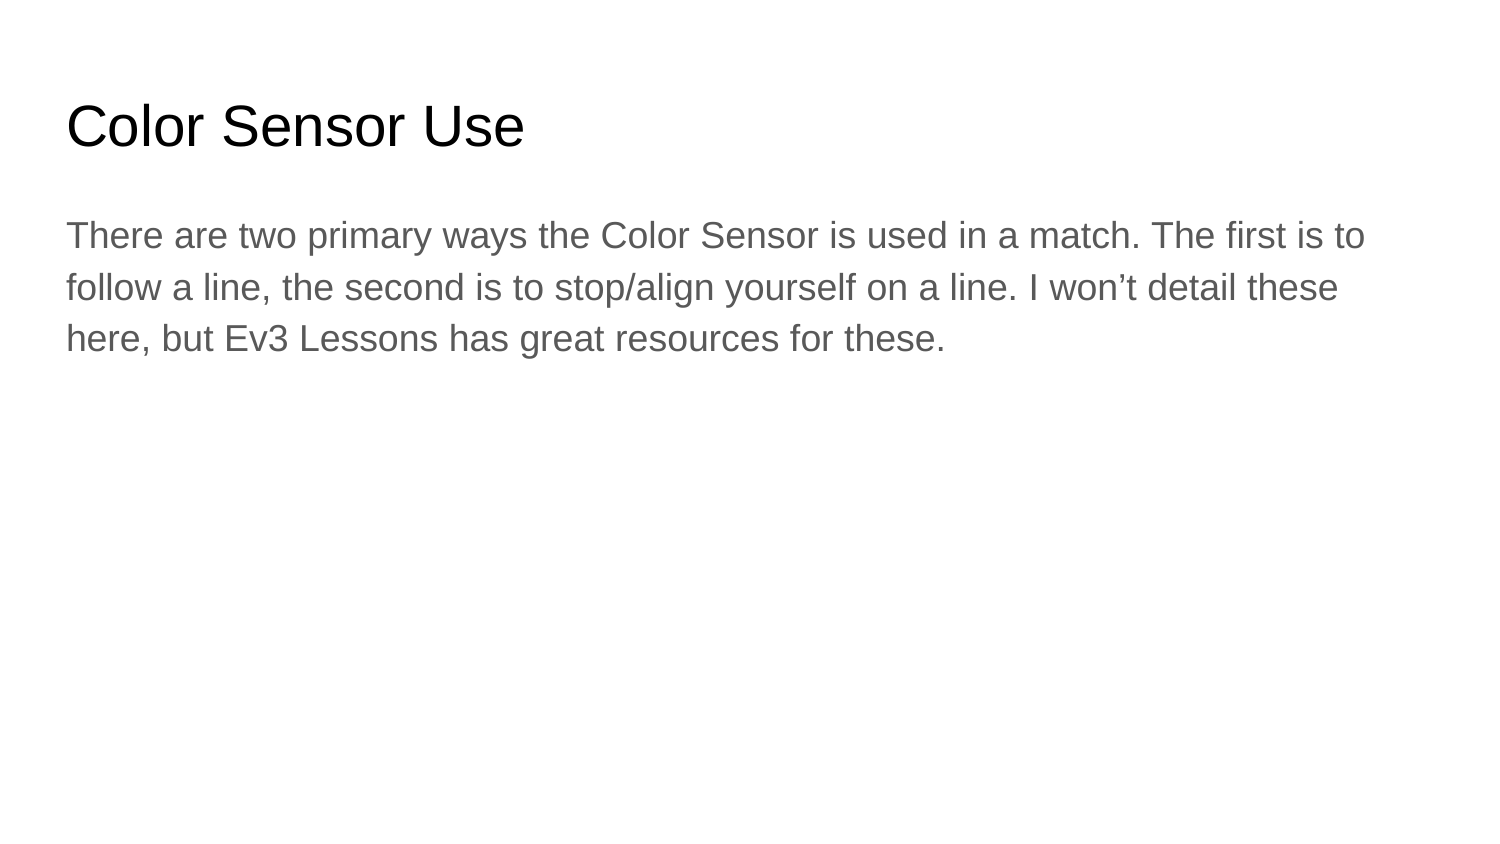

# Color Sensor Use
There are two primary ways the Color Sensor is used in a match. The first is to follow a line, the second is to stop/align yourself on a line. I won’t detail these here, but Ev3 Lessons has great resources for these.